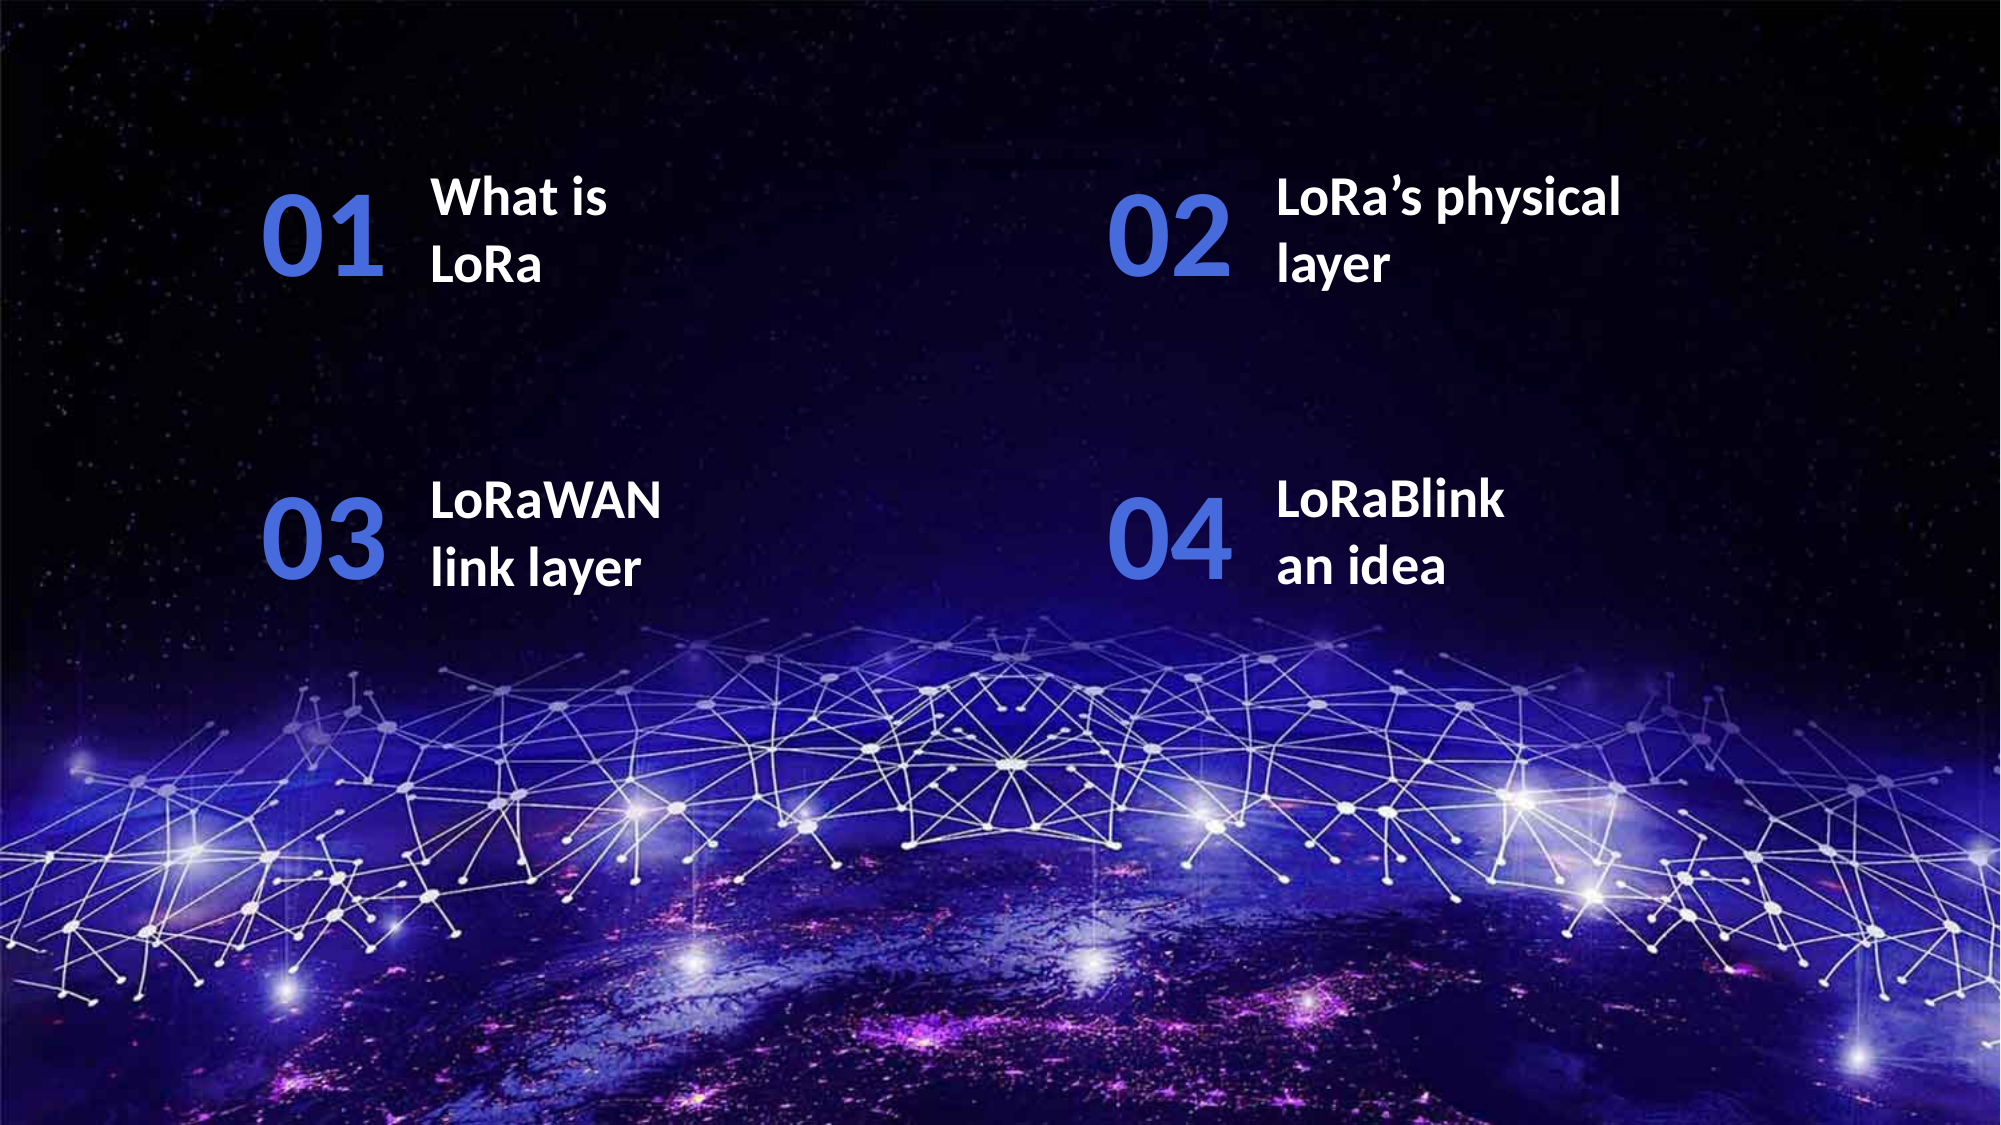

01
What is LoRa
02
LoRa’s physical layer
03
LoRaWAN
link layer
04
LoRaBlink an idea